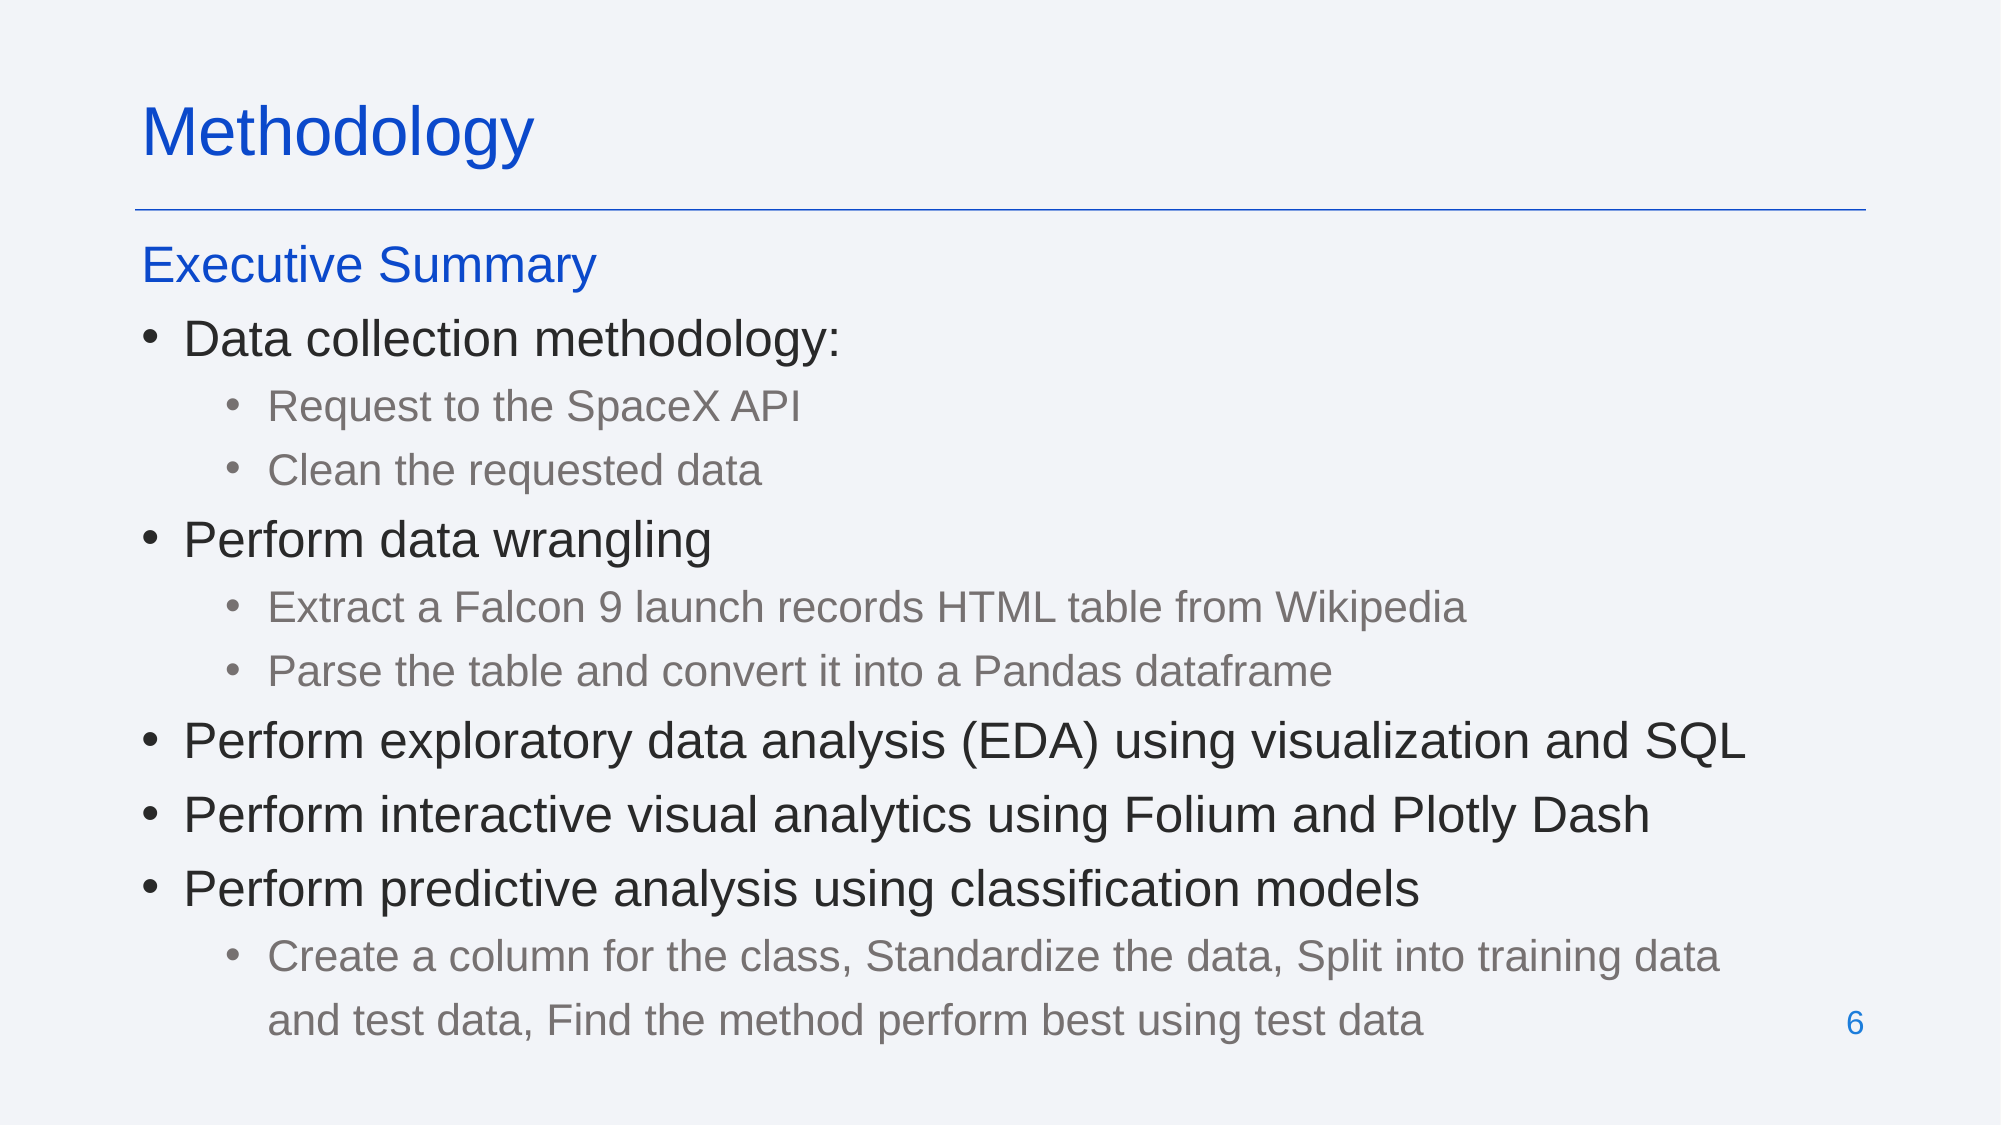

Methodology
Executive Summary
Data collection methodology:
Request to the SpaceX API
Clean the requested data
Perform data wrangling
Extract a Falcon 9 launch records HTML table from Wikipedia
Parse the table and convert it into a Pandas dataframe
Perform exploratory data analysis (EDA) using visualization and SQL
Perform interactive visual analytics using Folium and Plotly Dash
Perform predictive analysis using classification models
Create a column for the class, Standardize the data, Split into training data and test data, Find the method perform best using test data
6